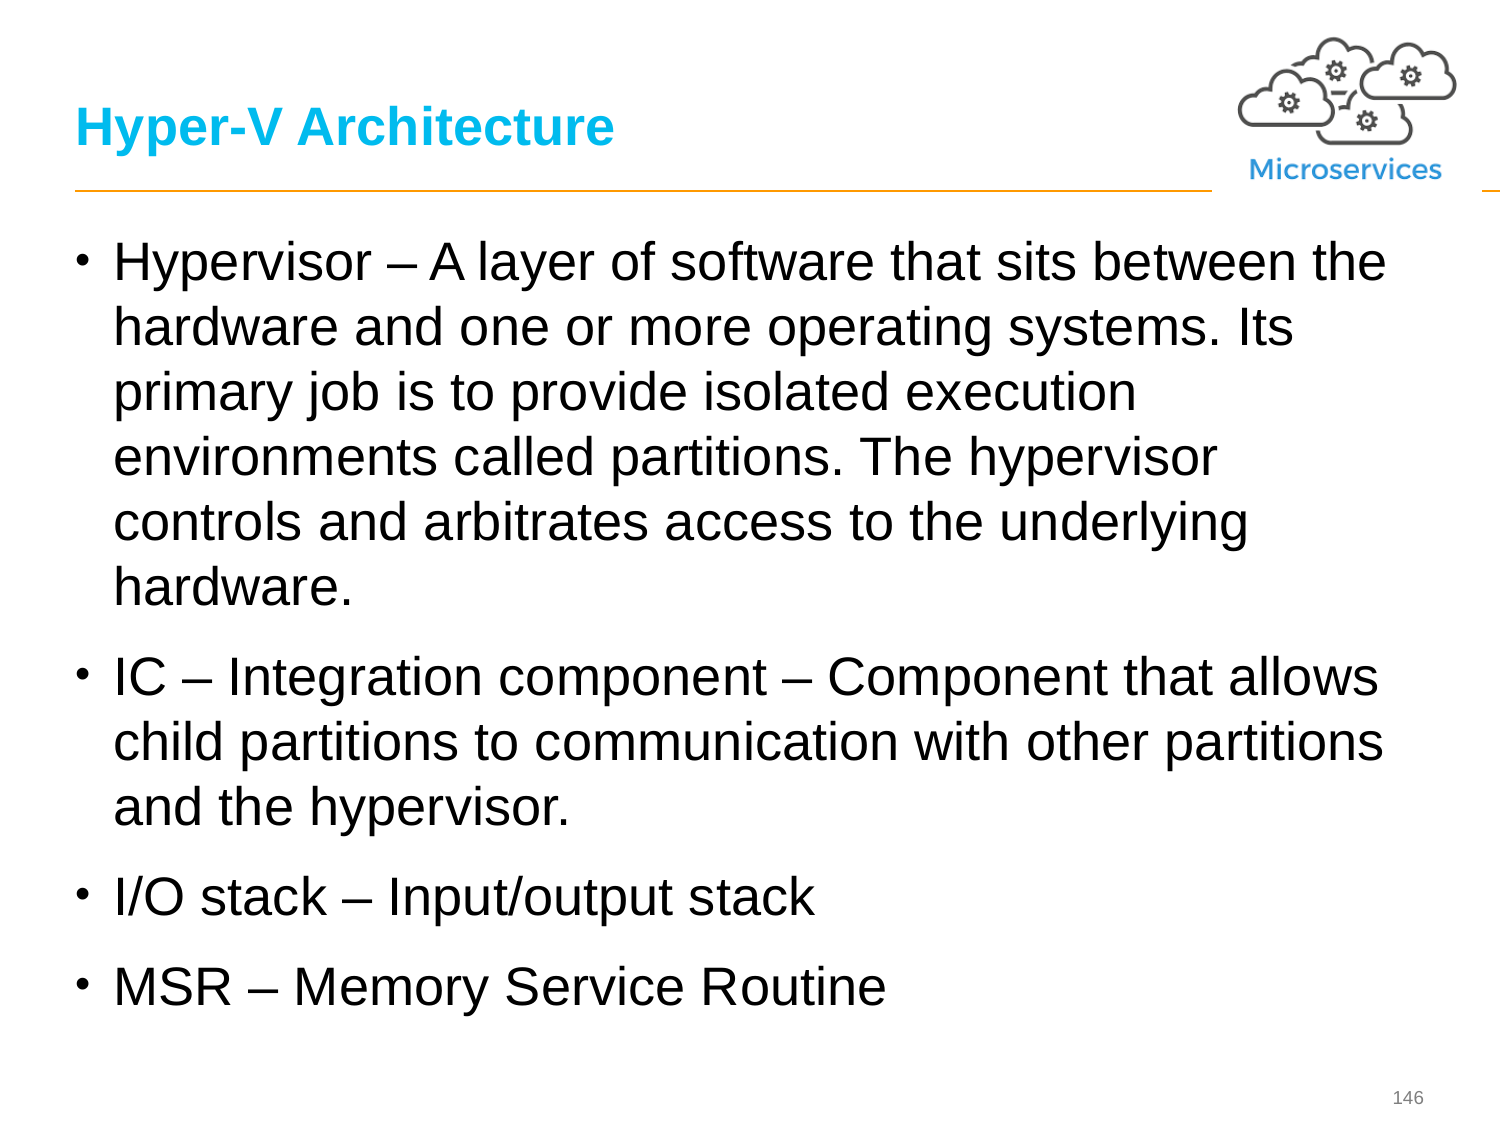

# Hyper-V Architecture
Hypervisor – A layer of software that sits between the hardware and one or more operating systems. Its primary job is to provide isolated execution environments called partitions. The hypervisor controls and arbitrates access to the underlying hardware.
IC – Integration component – Component that allows child partitions to communication with other partitions and the hypervisor.
I/O stack – Input/output stack
MSR – Memory Service Routine